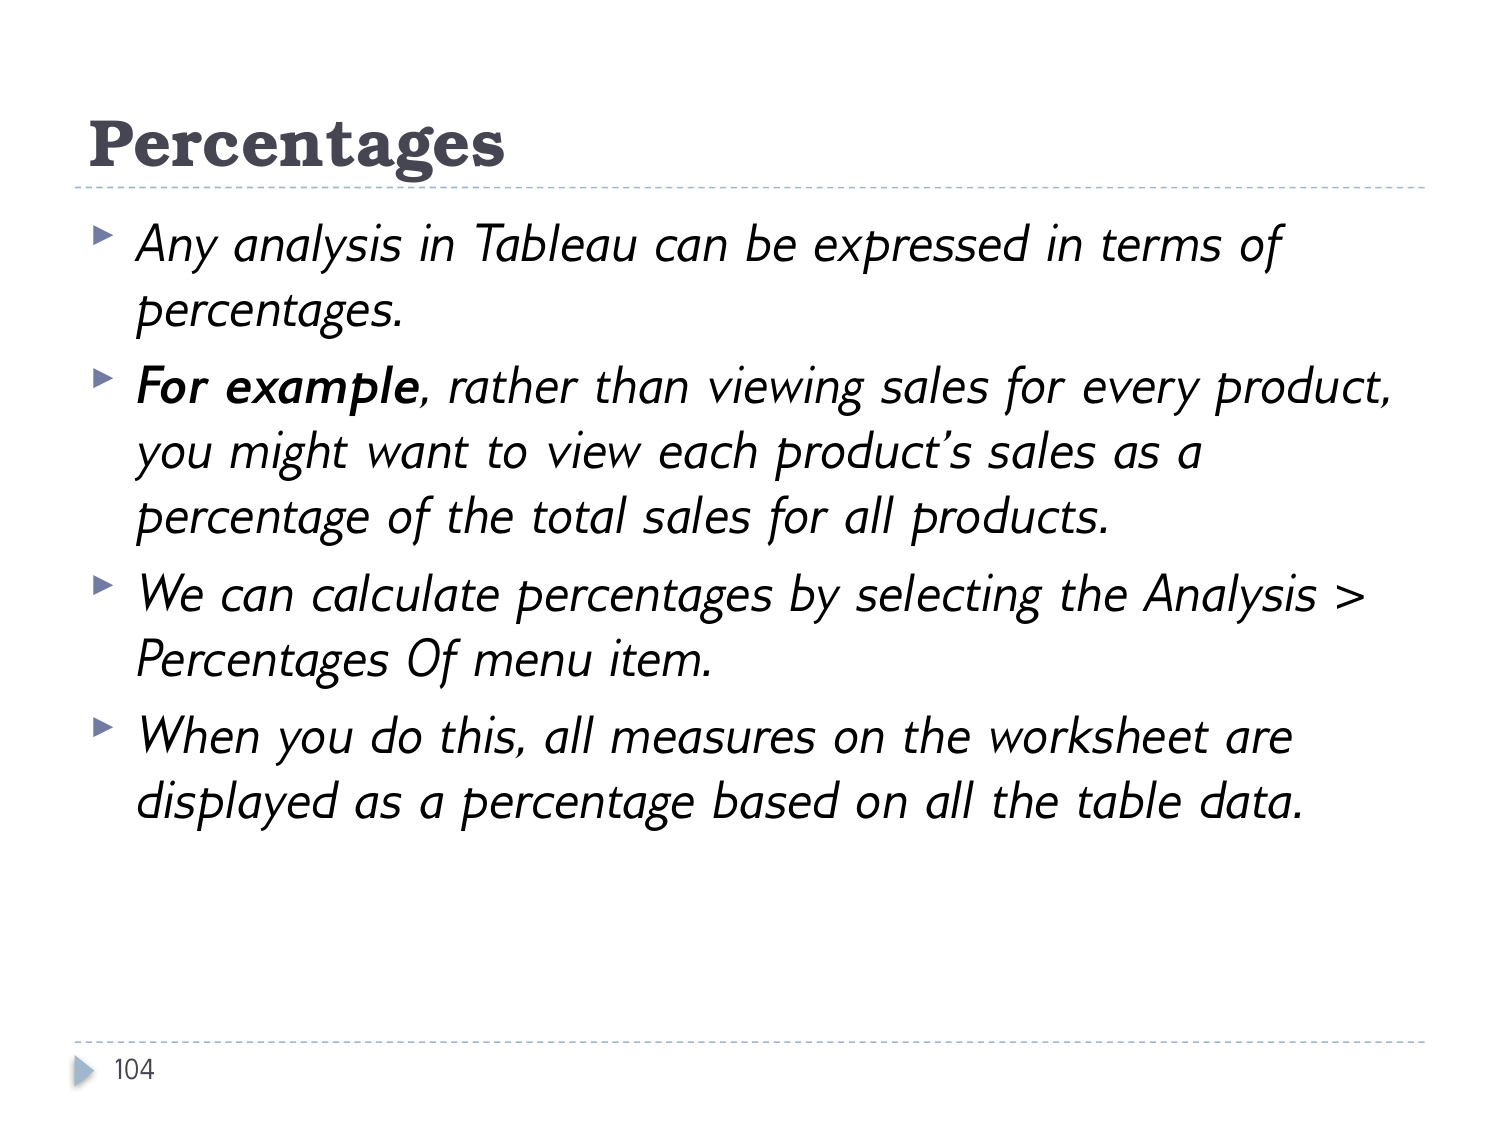

# Percentages
Any analysis in Tableau can be expressed in terms of percentages.
For example, rather than viewing sales for every product, you might want to view each product’s sales as a percentage of the total sales for all products.
We can calculate percentages by selecting the Analysis > Percentages Of menu item.
When you do this, all measures on the worksheet are displayed as a percentage based on all the table data.
104